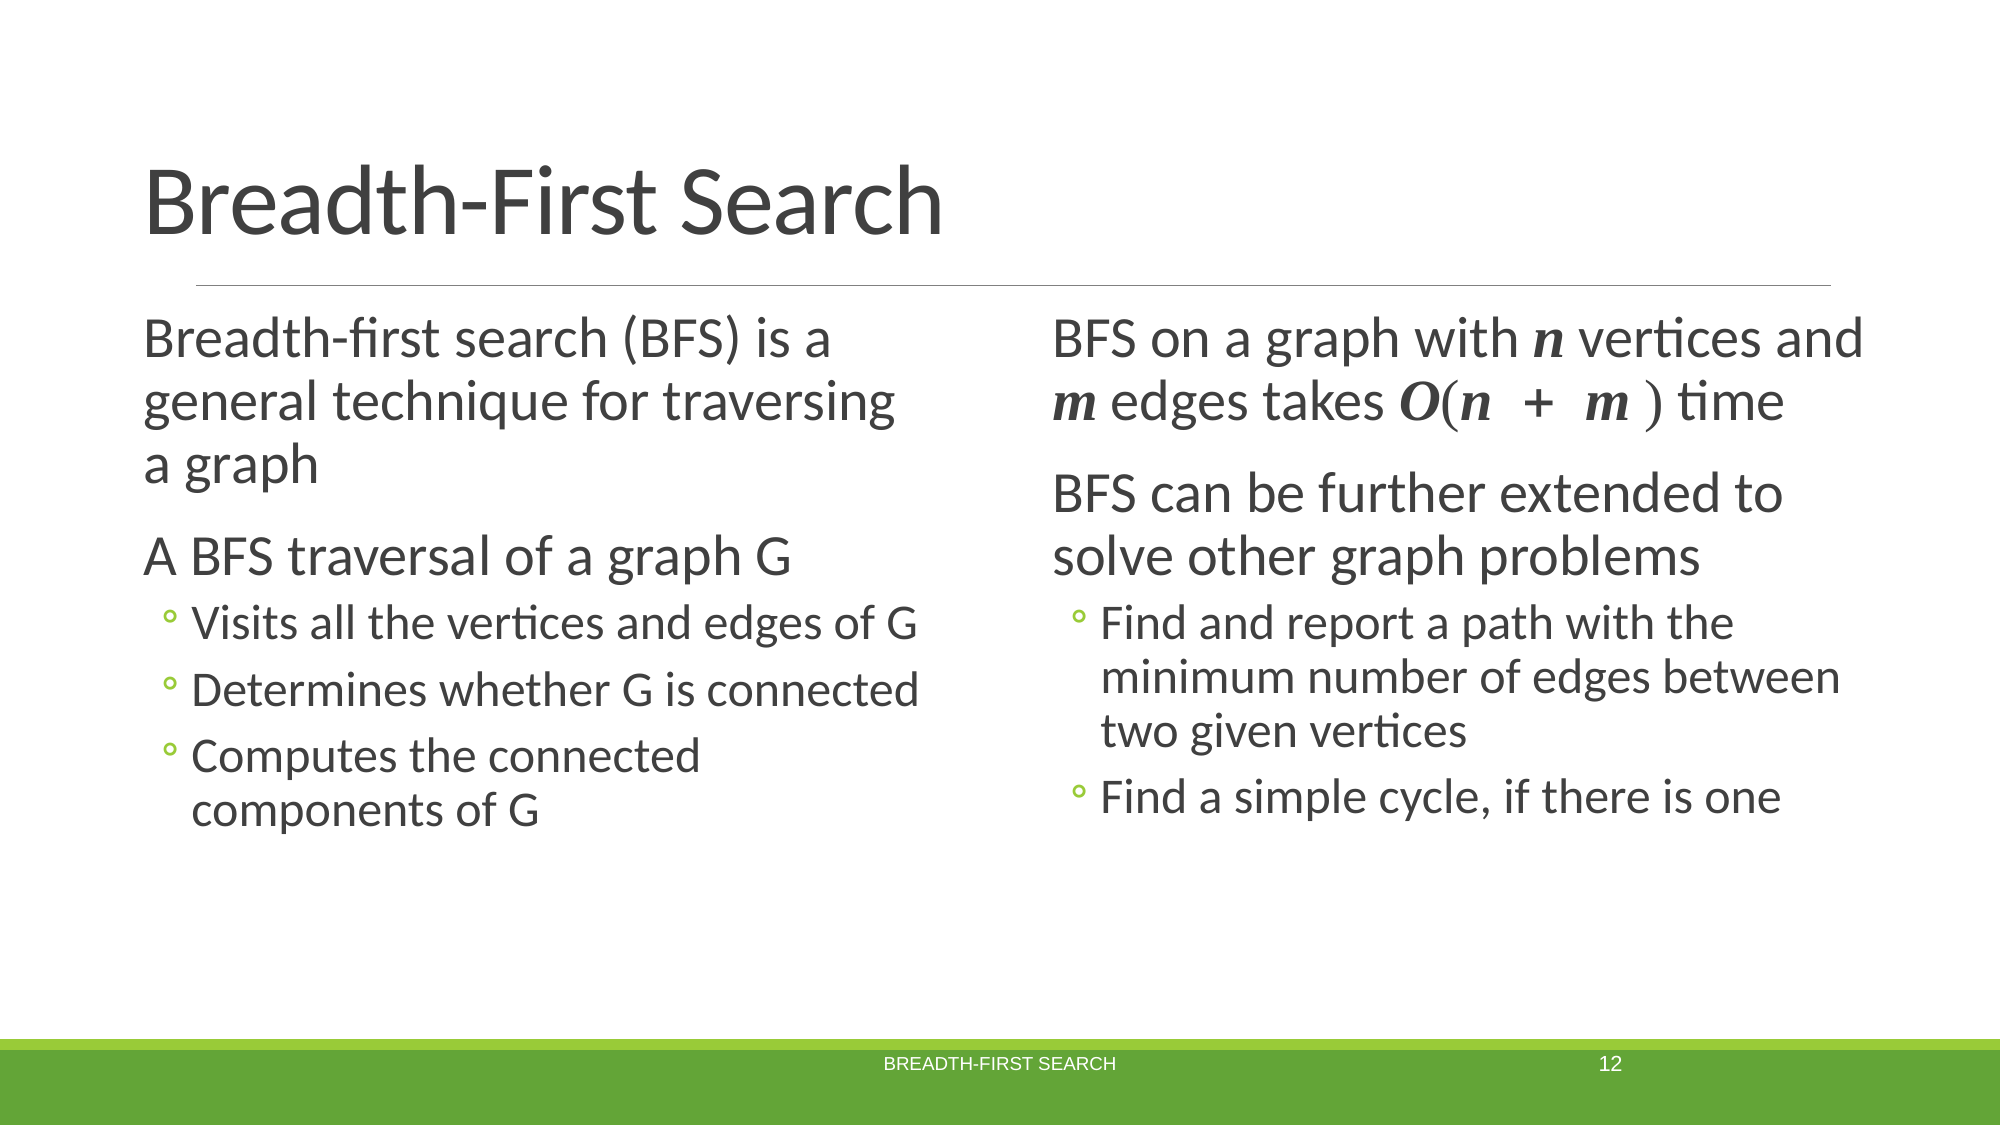

# Breadth-First Search
Breadth-first search (BFS) is a general technique for traversing a graph
A BFS traversal of a graph G
Visits all the vertices and edges of G
Determines whether G is connected
Computes the connected components of G
BFS on a graph with n vertices and m edges takes O(n + m ) time
BFS can be further extended to solve other graph problems
Find and report a path with the minimum number of edges between two given vertices
Find a simple cycle, if there is one
Breadth-First Search
12